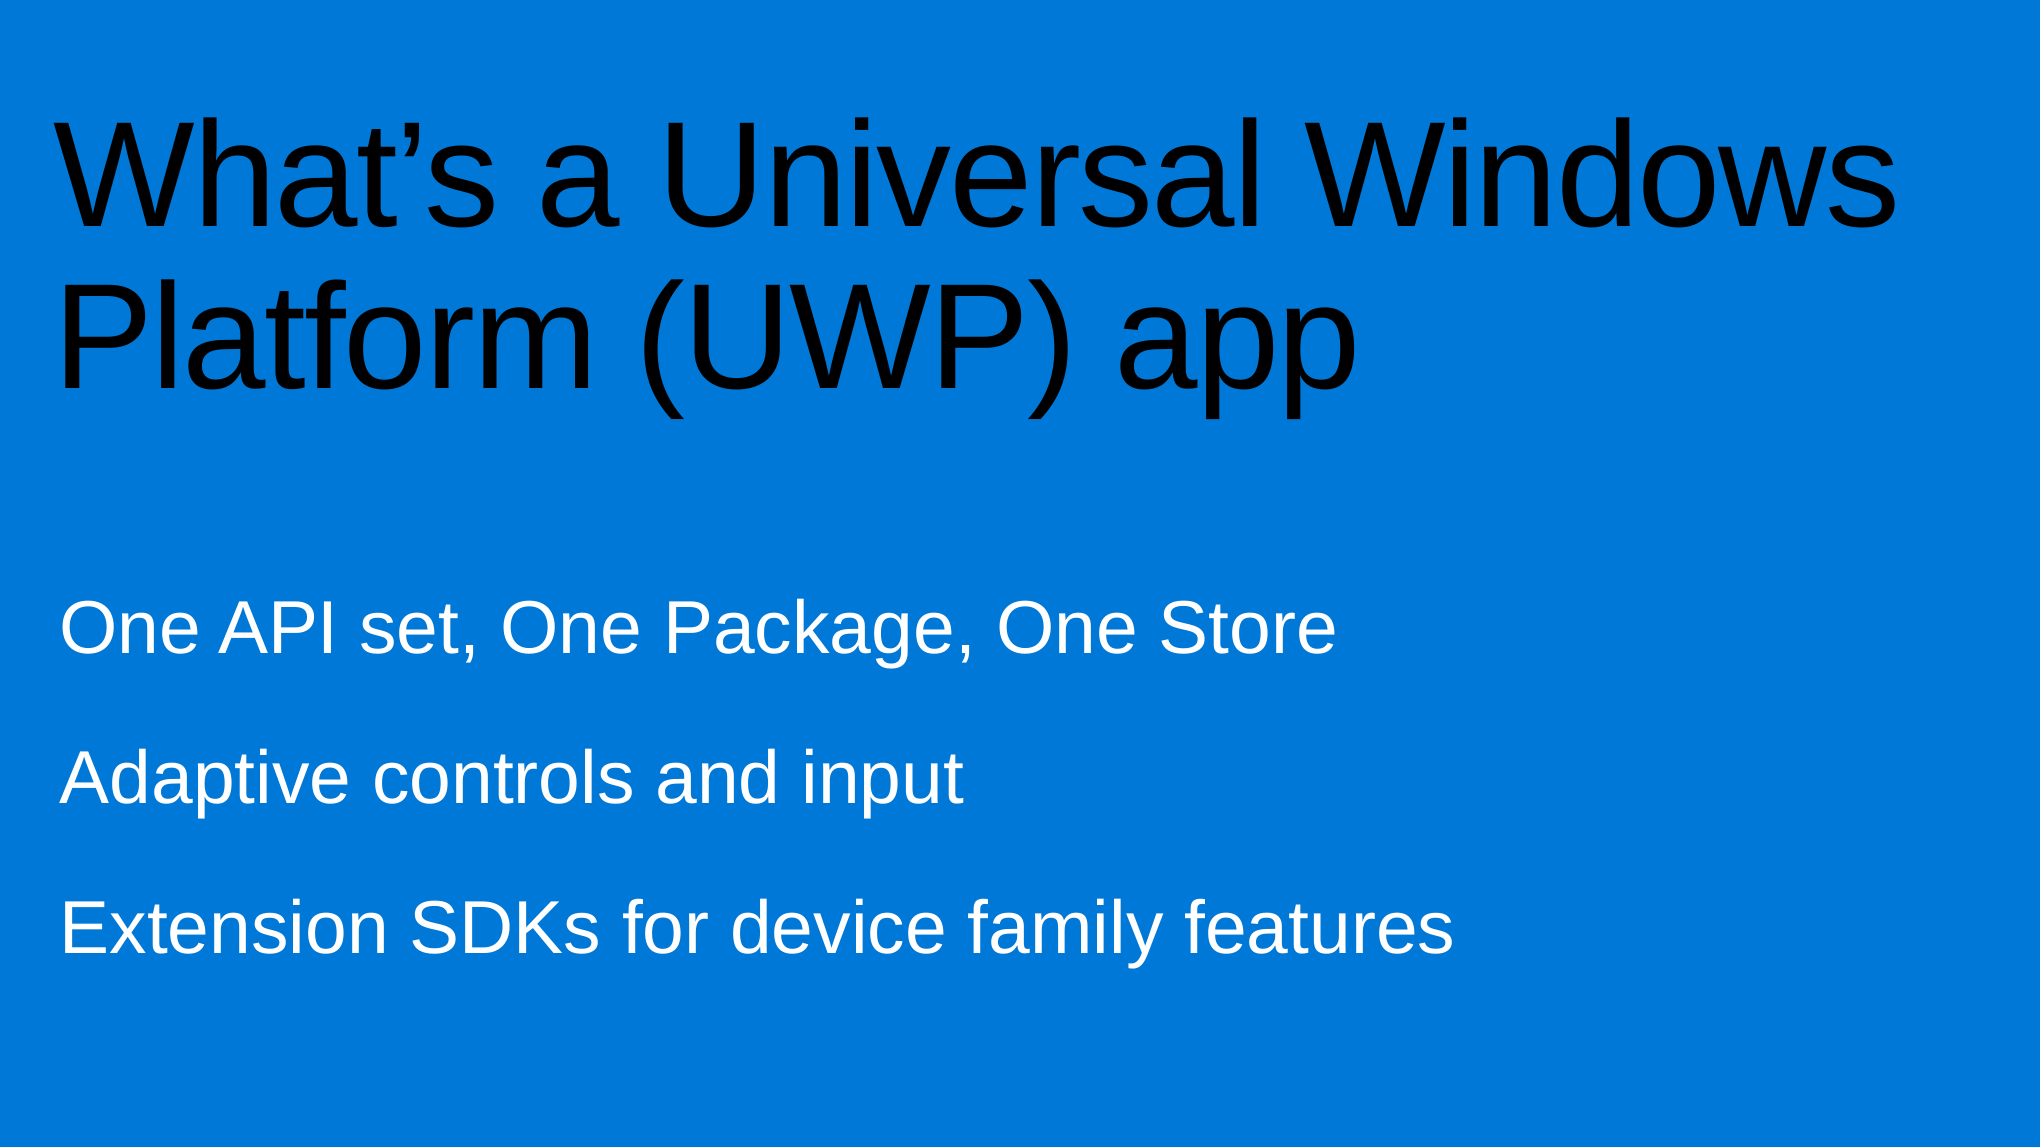

# What’s a Universal Windows Platform (UWP) app
One API set, One Package, One Store
Adaptive controls and input
Extension SDKs for device family features